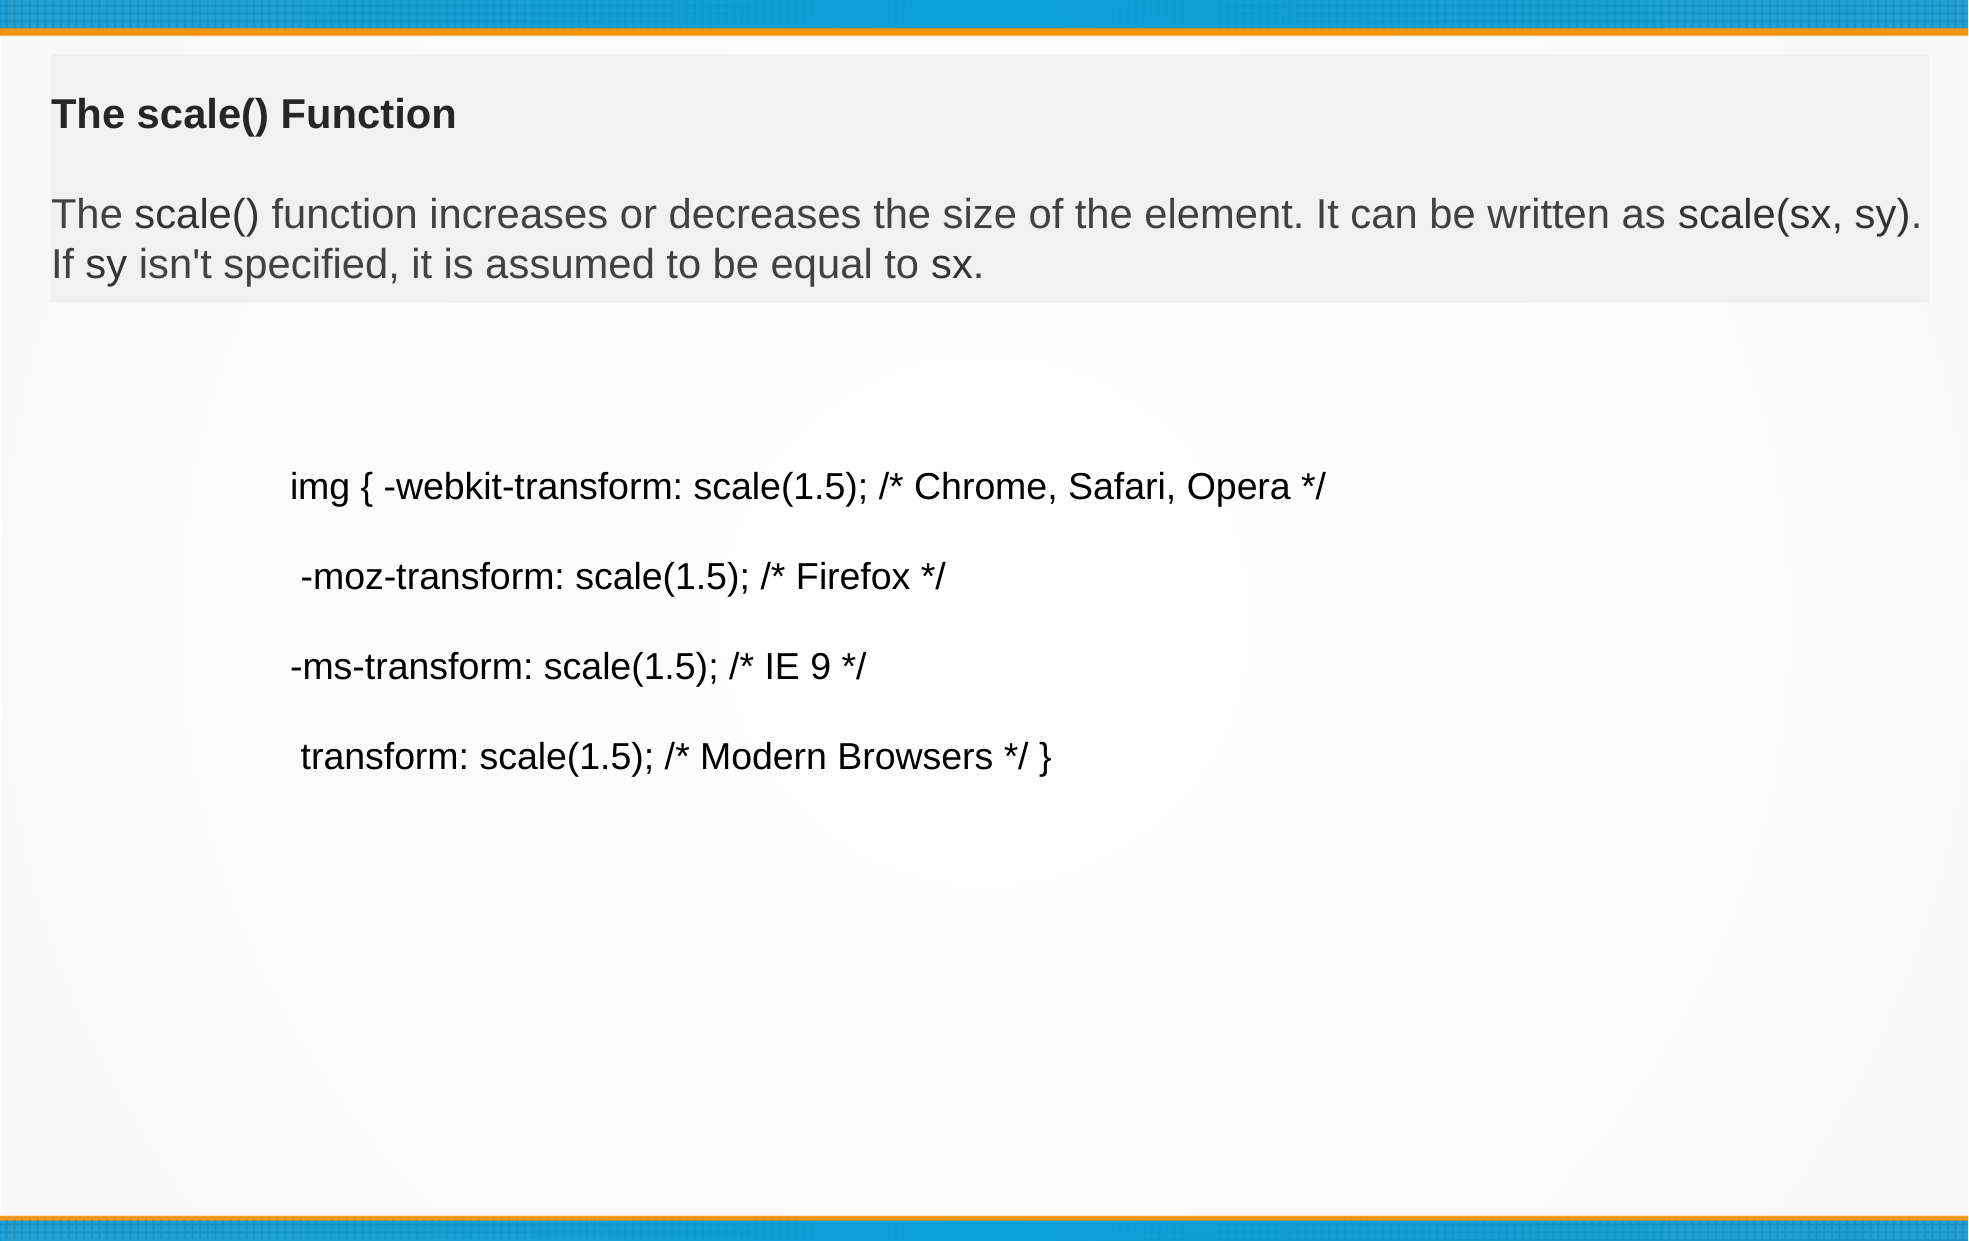

The scale() Function

The scale() function increases or decreases the size of the element. It can be written as scale(sx, sy). If sy isn't specified, it is assumed to be equal to sx.
img { -webkit-transform: scale(1.5); /* Chrome, Safari, Opera */

 -moz-transform: scale(1.5); /* Firefox */

-ms-transform: scale(1.5); /* IE 9 */

 transform: scale(1.5); /* Modern Browsers */ }